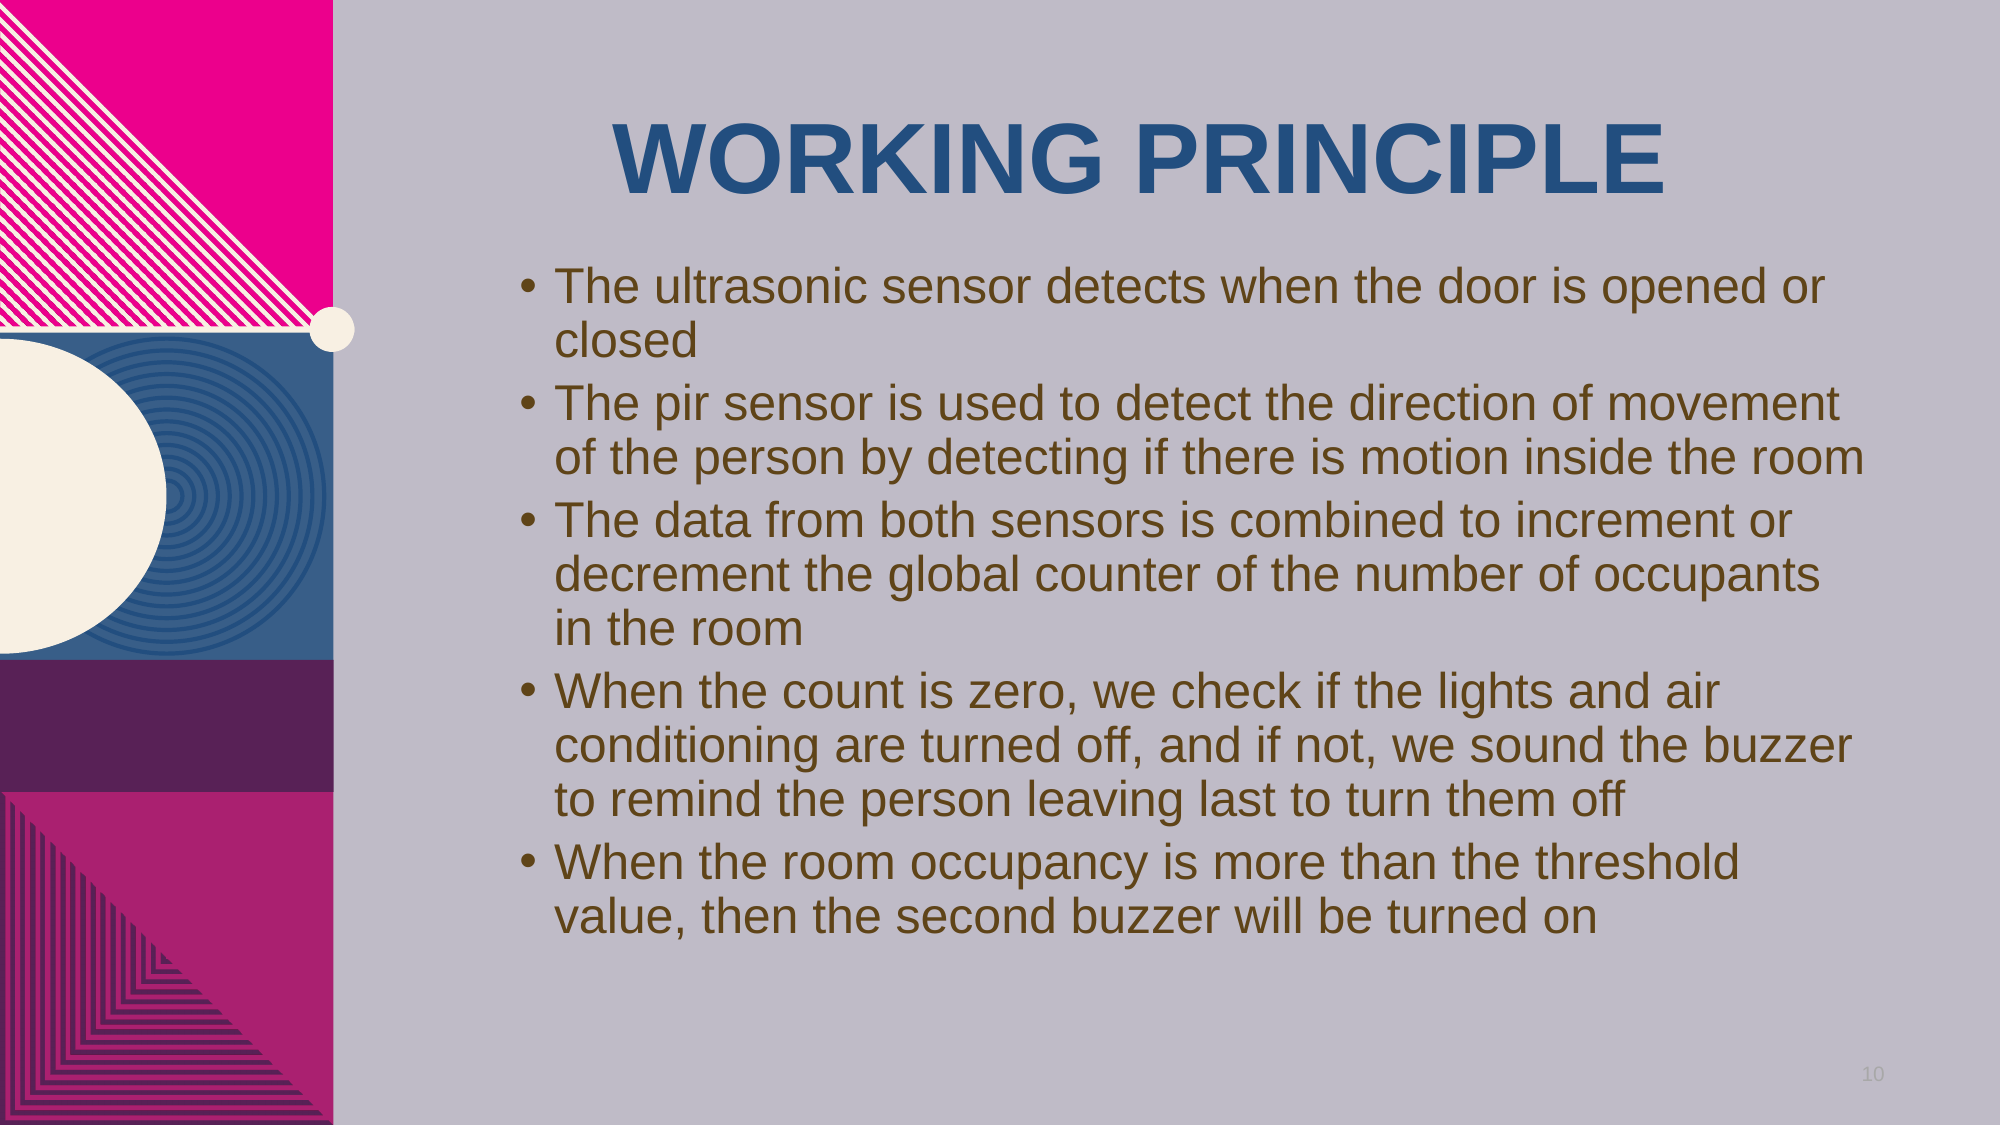

# Working principle
The ultrasonic sensor detects when the door is opened or closed
The pir sensor is used to detect the direction of movement of the person by detecting if there is motion inside the room
The data from both sensors is combined to increment or decrement the global counter of the number of occupants in the room
When the count is zero, we check if the lights and air conditioning are turned off, and if not, we sound the buzzer to remind the person leaving last to turn them off
When the room occupancy is more than the threshold value, then the second buzzer will be turned on
10